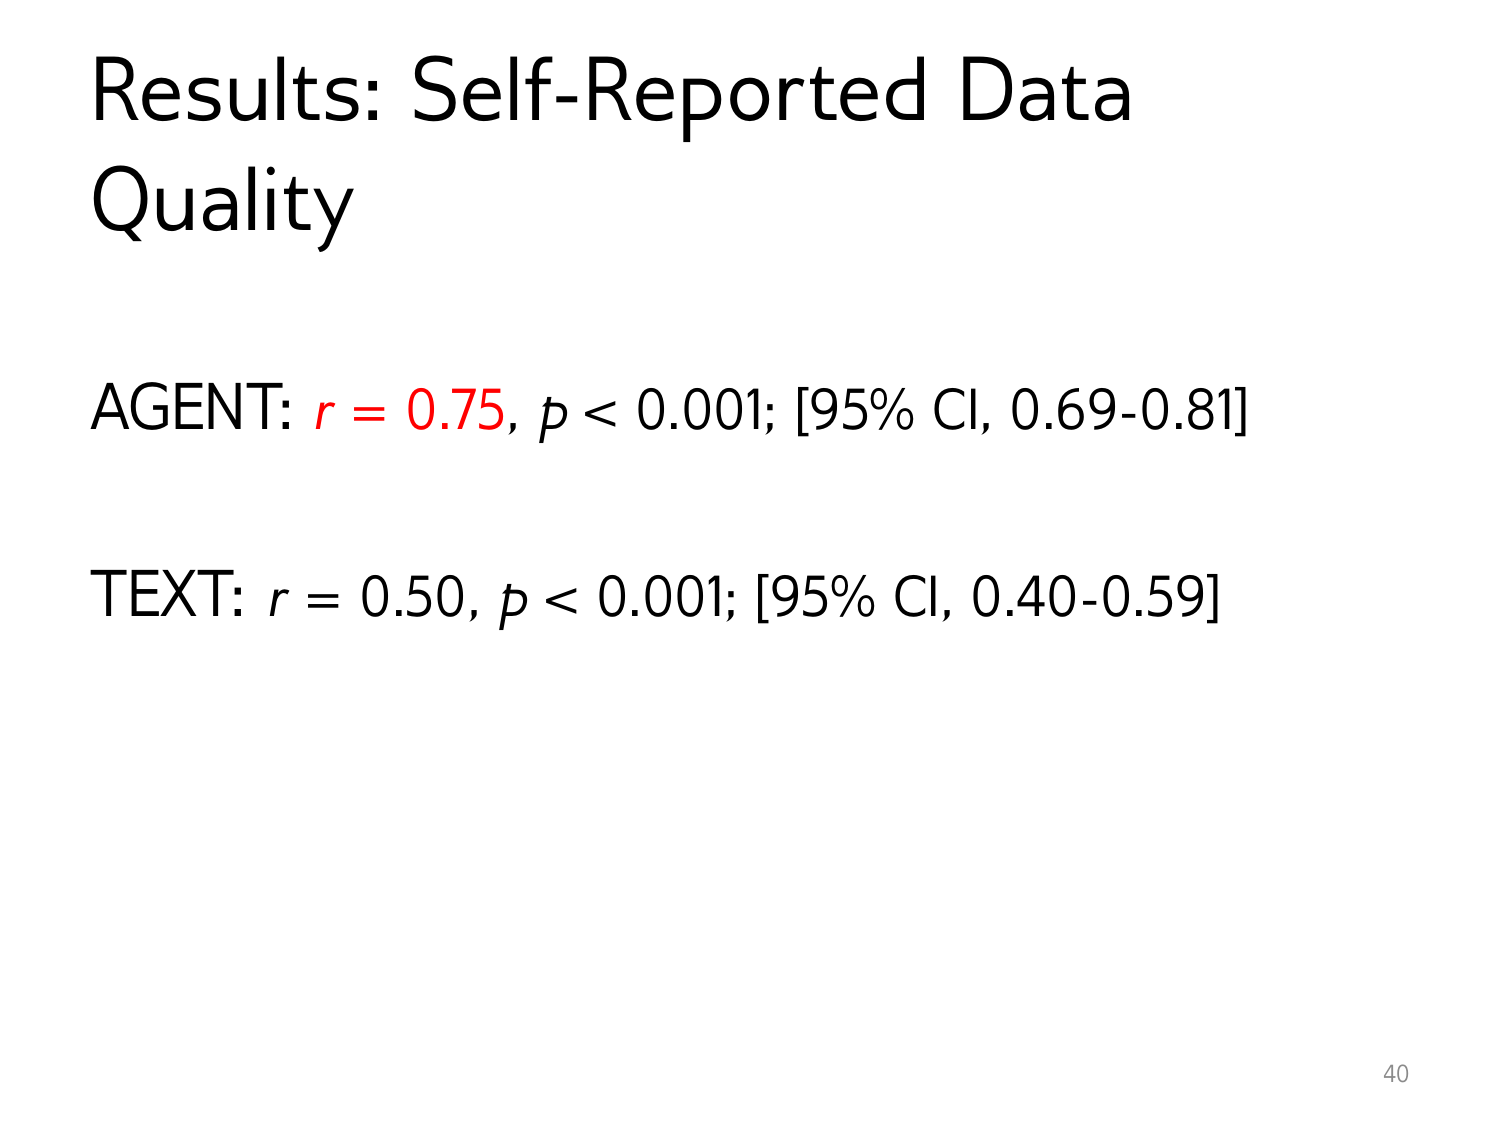

# Results: Self-Reported Data Quality

AGENT: r = 0.75, p < 0.001; [95% CI, 0.69-0.81]

TEXT: r = 0.50, p < 0.001; [95% CI, 0.40-0.59]
40